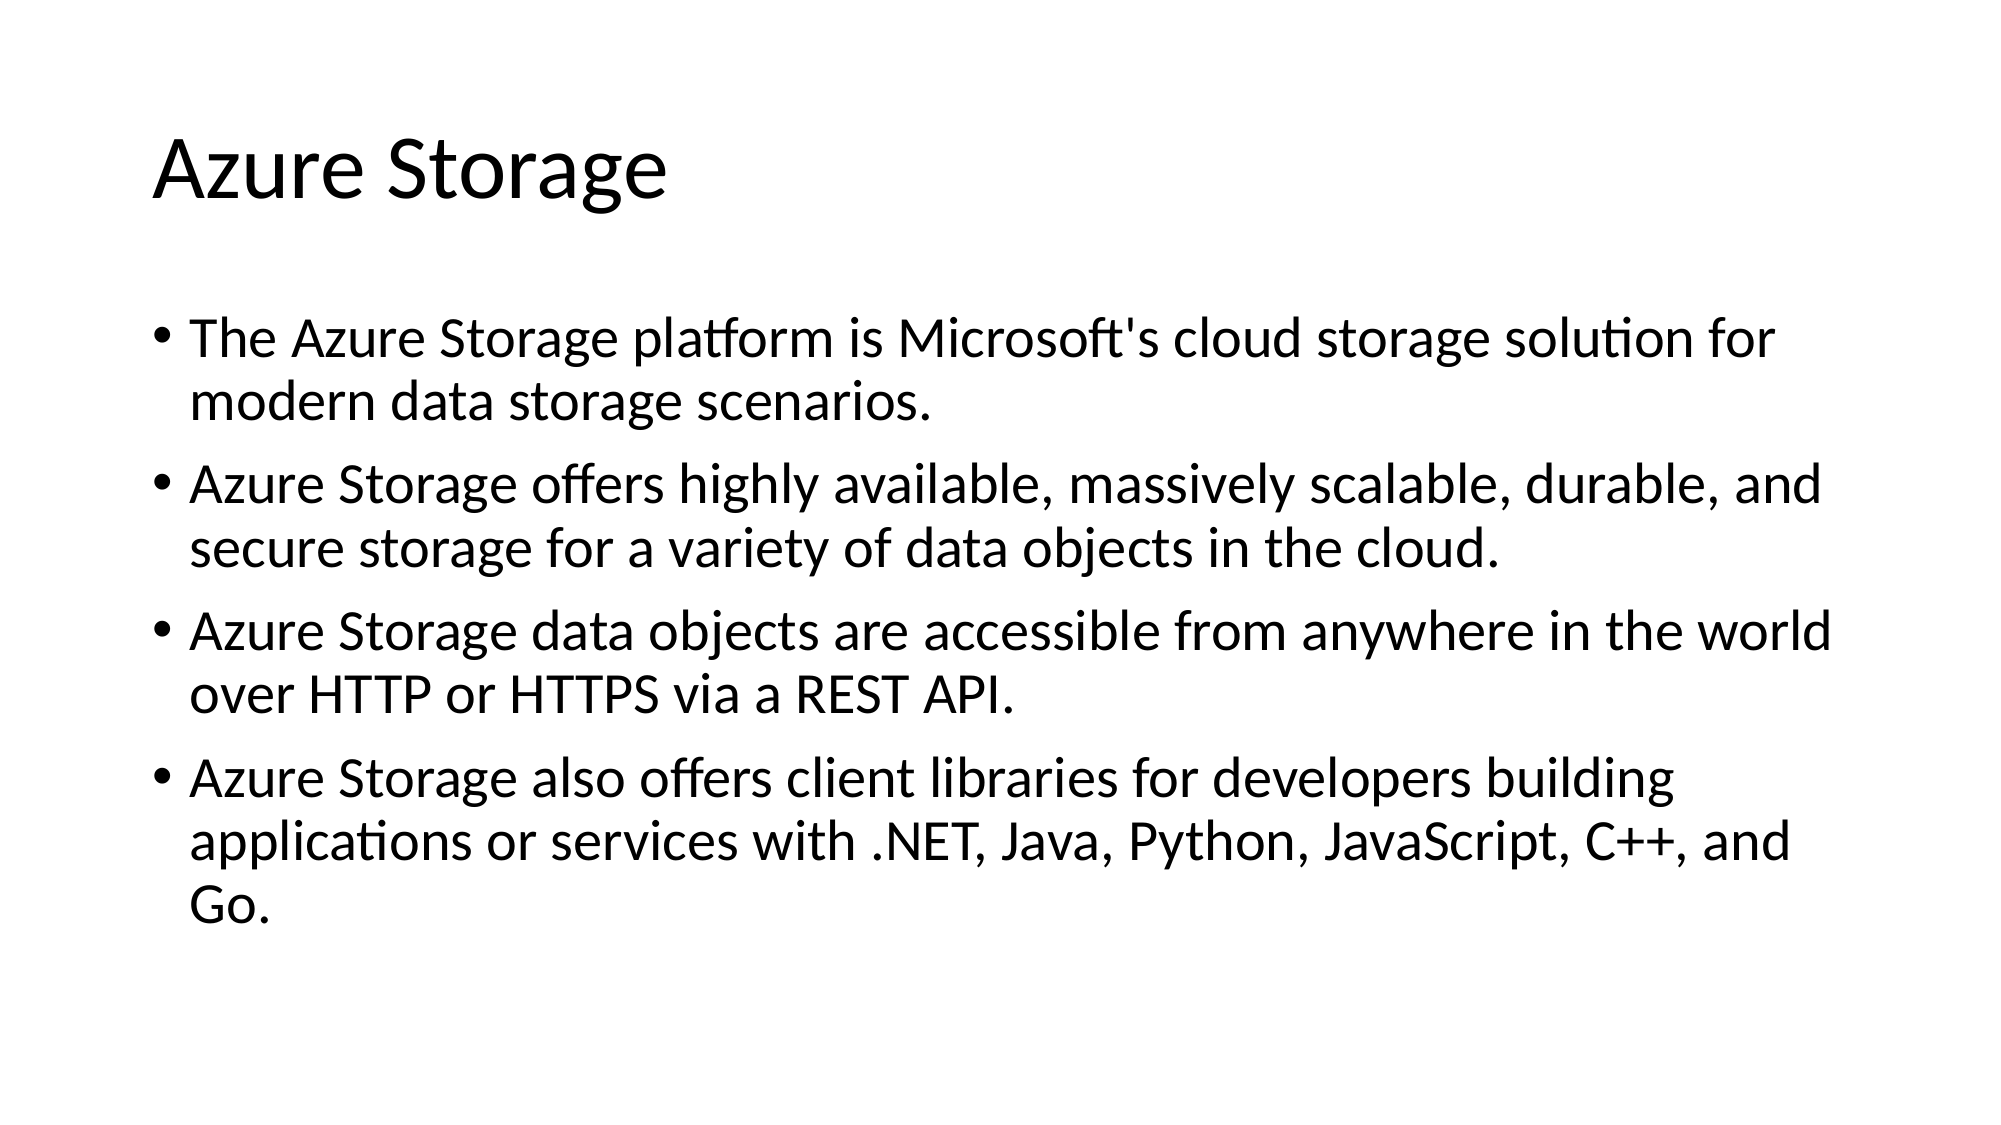

# Azure Storage
The Azure Storage platform is Microsoft's cloud storage solution for modern data storage scenarios.
Azure Storage offers highly available, massively scalable, durable, and secure storage for a variety of data objects in the cloud.
Azure Storage data objects are accessible from anywhere in the world over HTTP or HTTPS via a REST API.
Azure Storage also offers client libraries for developers building applications or services with .NET, Java, Python, JavaScript, C++, and Go.